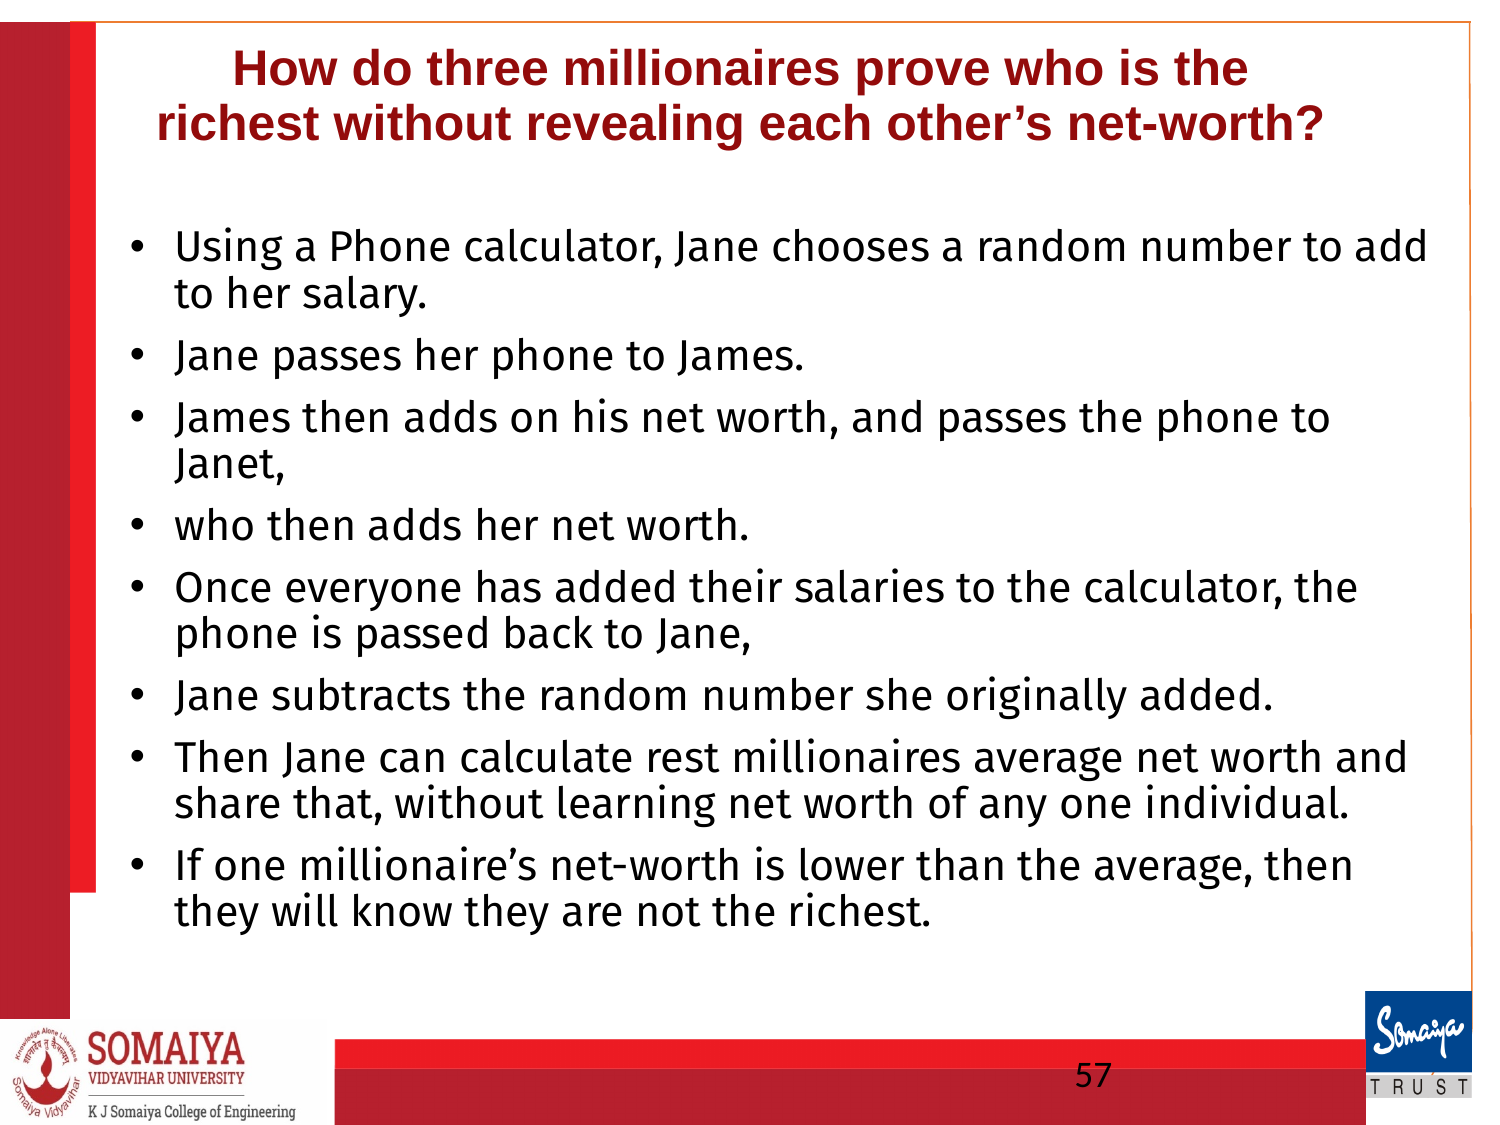

# How do three millionaires prove who is the richest without revealing each other’s net-worth?
Using a Phone calculator, Jane chooses a random number to add to her salary.
Jane passes her phone to James.
James then adds on his net worth, and passes the phone to Janet,
who then adds her net worth.
Once everyone has added their salaries to the calculator, the phone is passed back to Jane,
Jane subtracts the random number she originally added.
Then Jane can calculate rest millionaires average net worth and share that, without learning net worth of any one individual.
If one millionaire’s net-worth is lower than the average, then they will know they are not the richest.
57